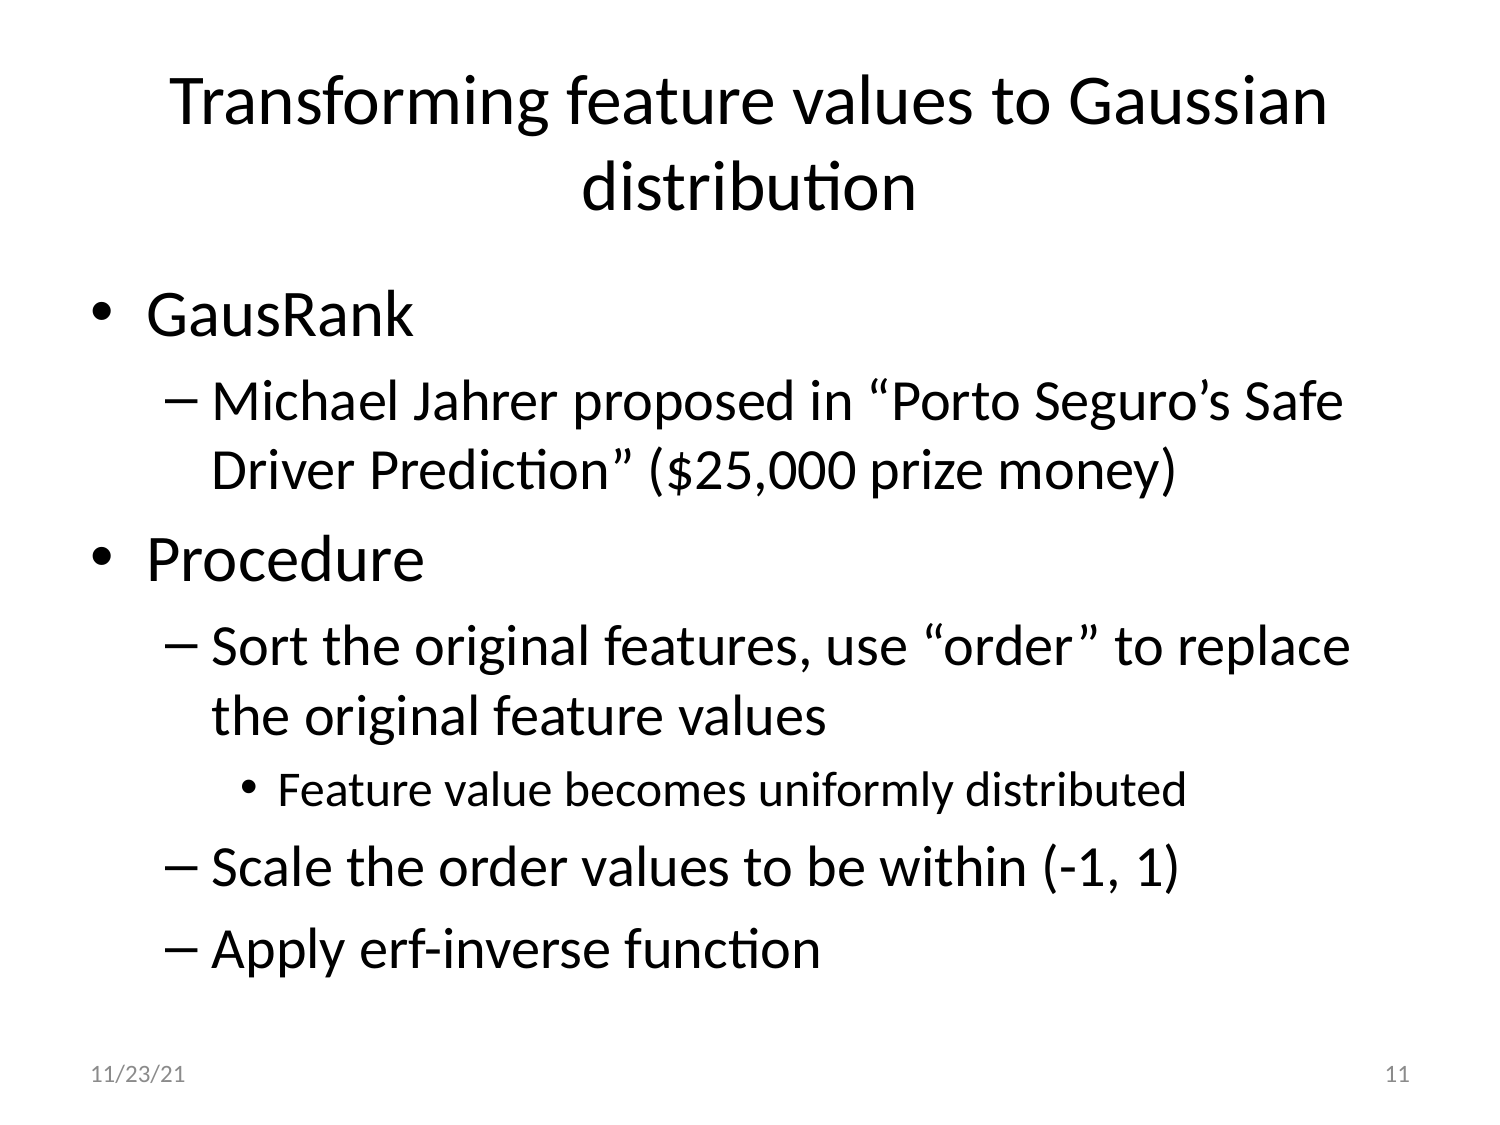

# Transforming feature values to Gaussian distribution
GausRank
Michael Jahrer proposed in “Porto Seguro’s Safe Driver Prediction” ($25,000 prize money)
Procedure
Sort the original features, use “order” to replace the original feature values
Feature value becomes uniformly distributed
Scale the order values to be within (-1, 1)
Apply erf-inverse function
11/23/21
11